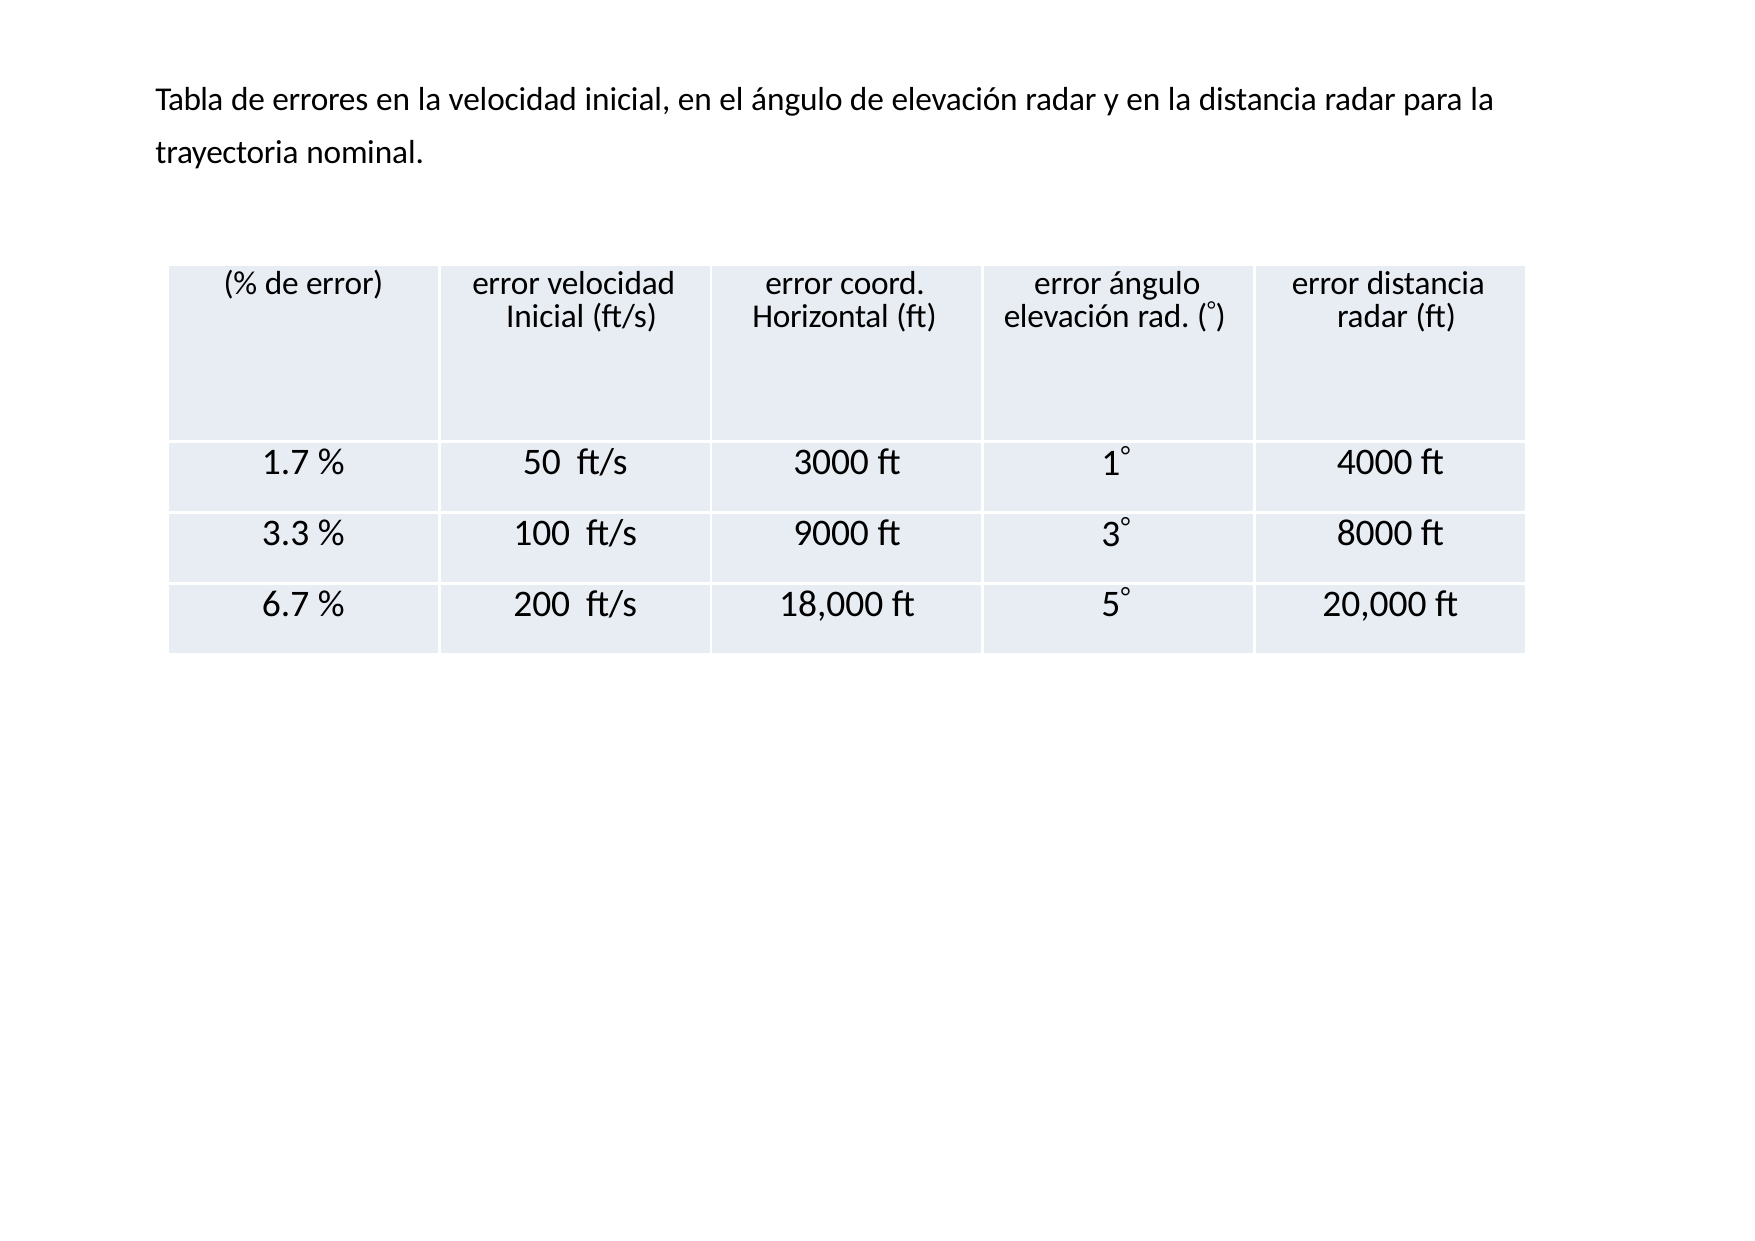

Tabla de errores en la velocidad inicial, en el ángulo de elevación radar y en la distancia radar para la  trayectoria nominal.
| (% de error) | error velocidad Inicial (ft/s) | error coord. Horizontal (ft) | error ángulo elevación rad. (°) | error distancia radar (ft) |
| --- | --- | --- | --- | --- |
| 1.7 % | 50 ft/s | 3000 ft | 1° | 4000 ft |
| 3.3 % | 100 ft/s | 9000 ft | 3° | 8000 ft |
| 6.7 % | 200 ft/s | 18,000 ft | 5° | 20,000 ft |